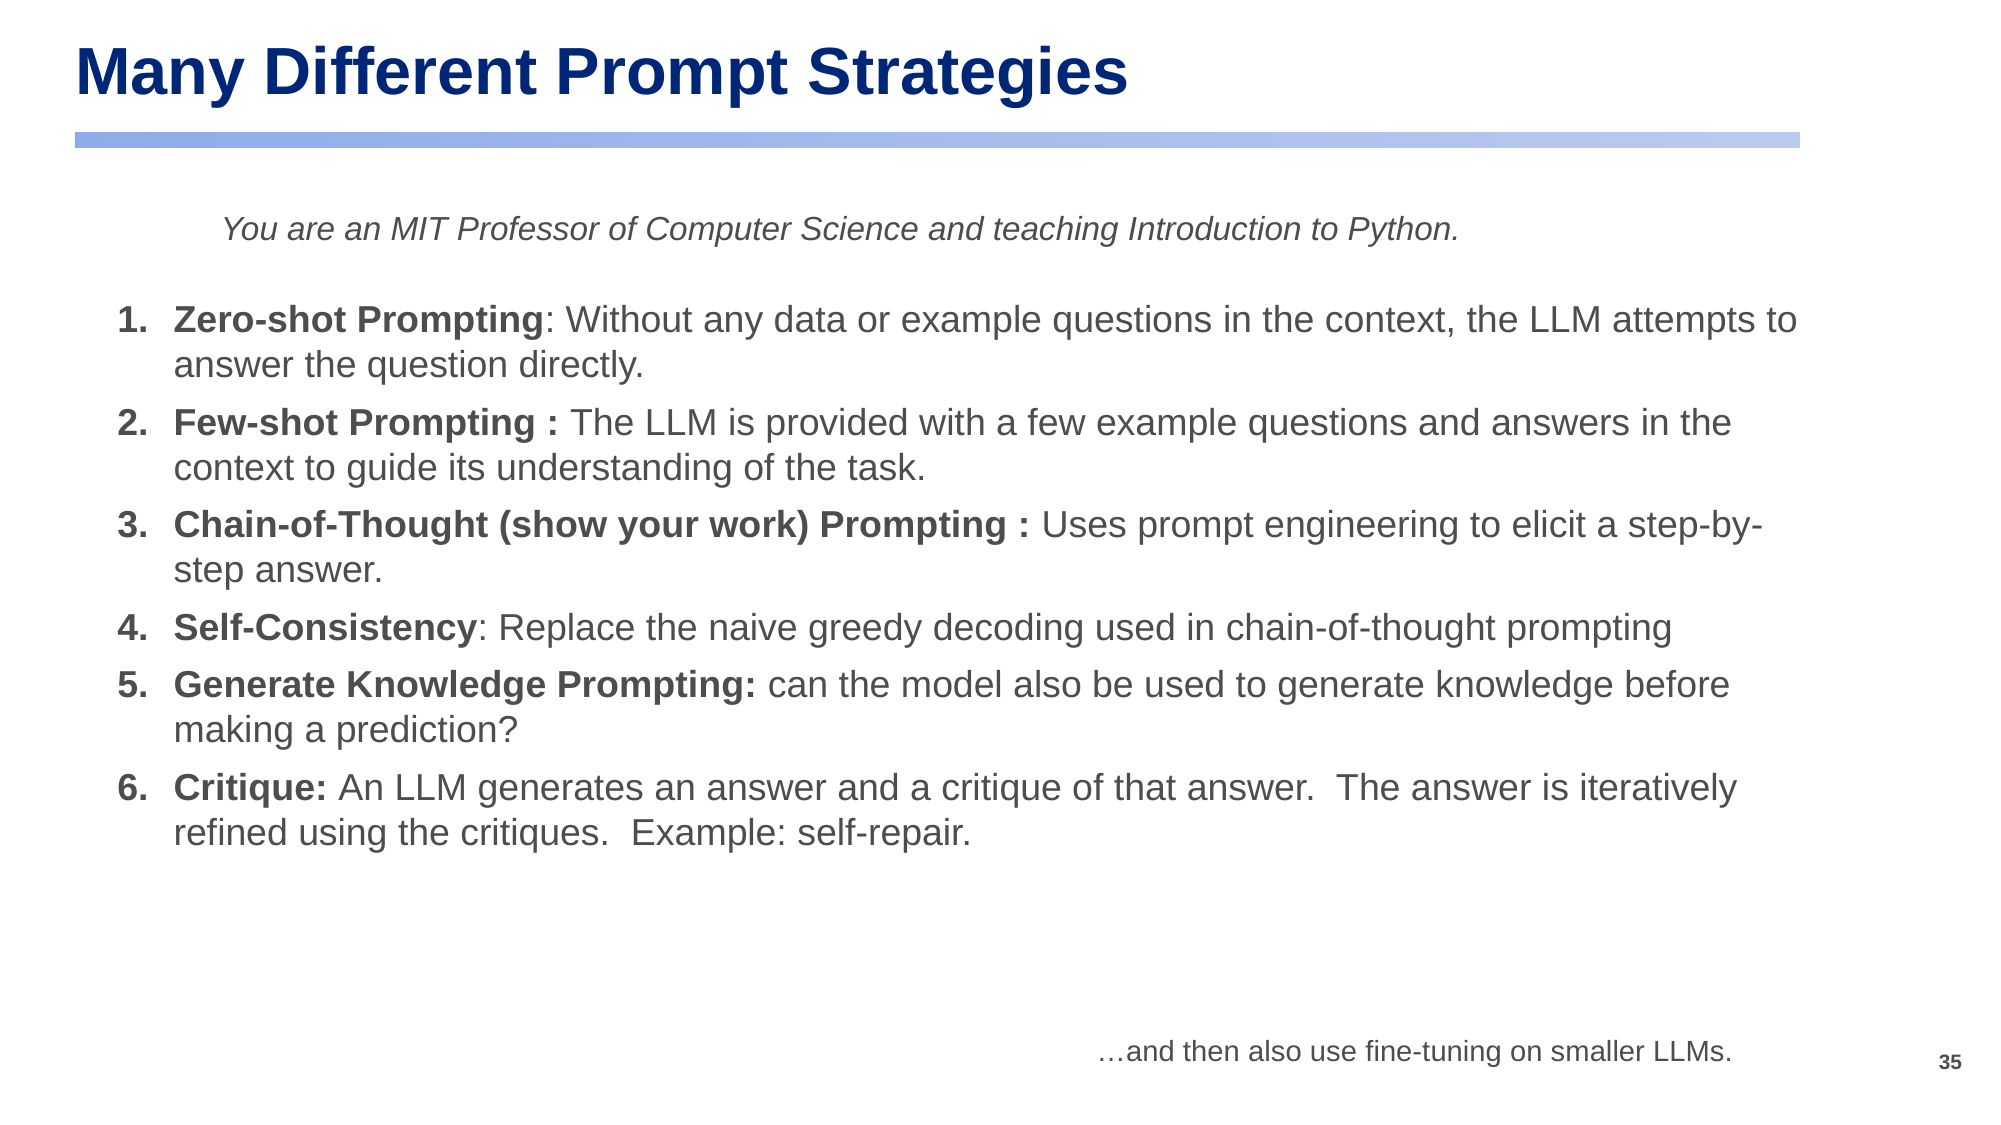

# Many Different Prompt Strategies
You are an MIT Professor of Computer Science and teaching Introduction to Python.
Zero-shot Prompting: Without any data or example questions in the context, the LLM attempts to answer the question directly.
Few-shot Prompting : The LLM is provided with a few example questions and answers in the context to guide its understanding of the task.
Chain-of-Thought (show your work) Prompting : Uses prompt engineering to elicit a step-by-step answer.
Self-Consistency: Replace the naive greedy decoding used in chain-of-thought prompting
Generate Knowledge Prompting: can the model also be used to generate knowledge before making a prediction?
Critique: An LLM generates an answer and a critique of that answer.  The answer is iteratively refined using the critiques.  Example: self-repair.
…and then also use fine-tuning on smaller LLMs.